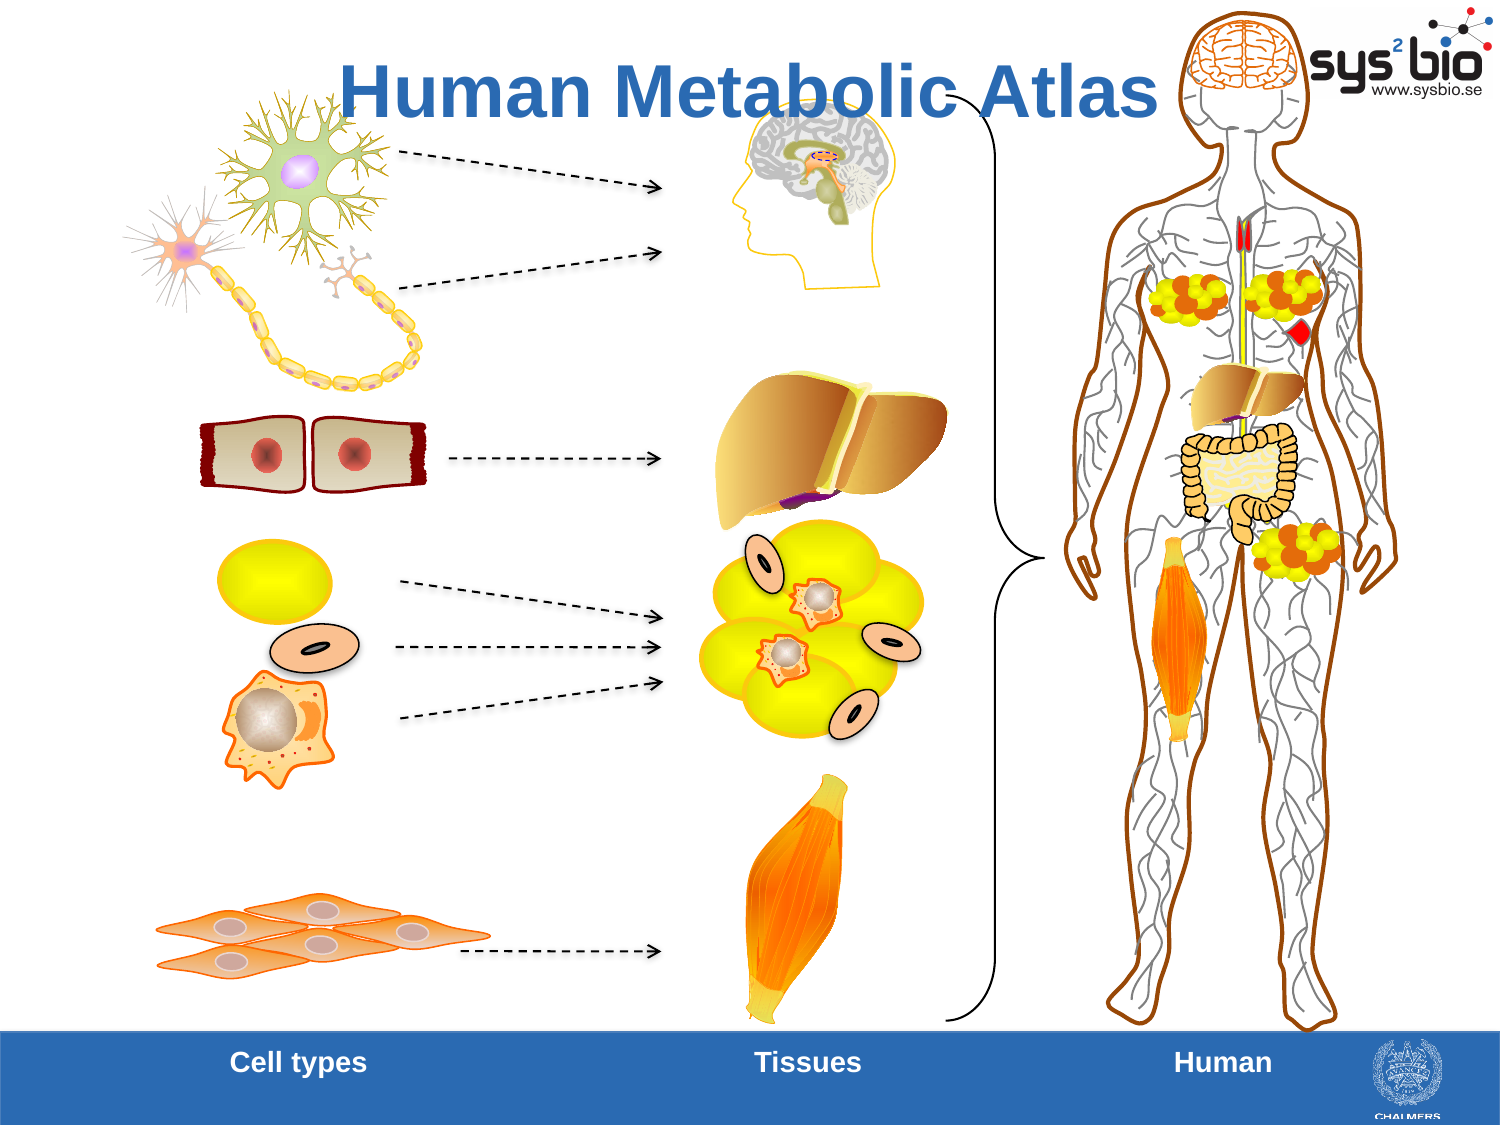

Human Metabolic Atlas

Cell types
Tissues
Human